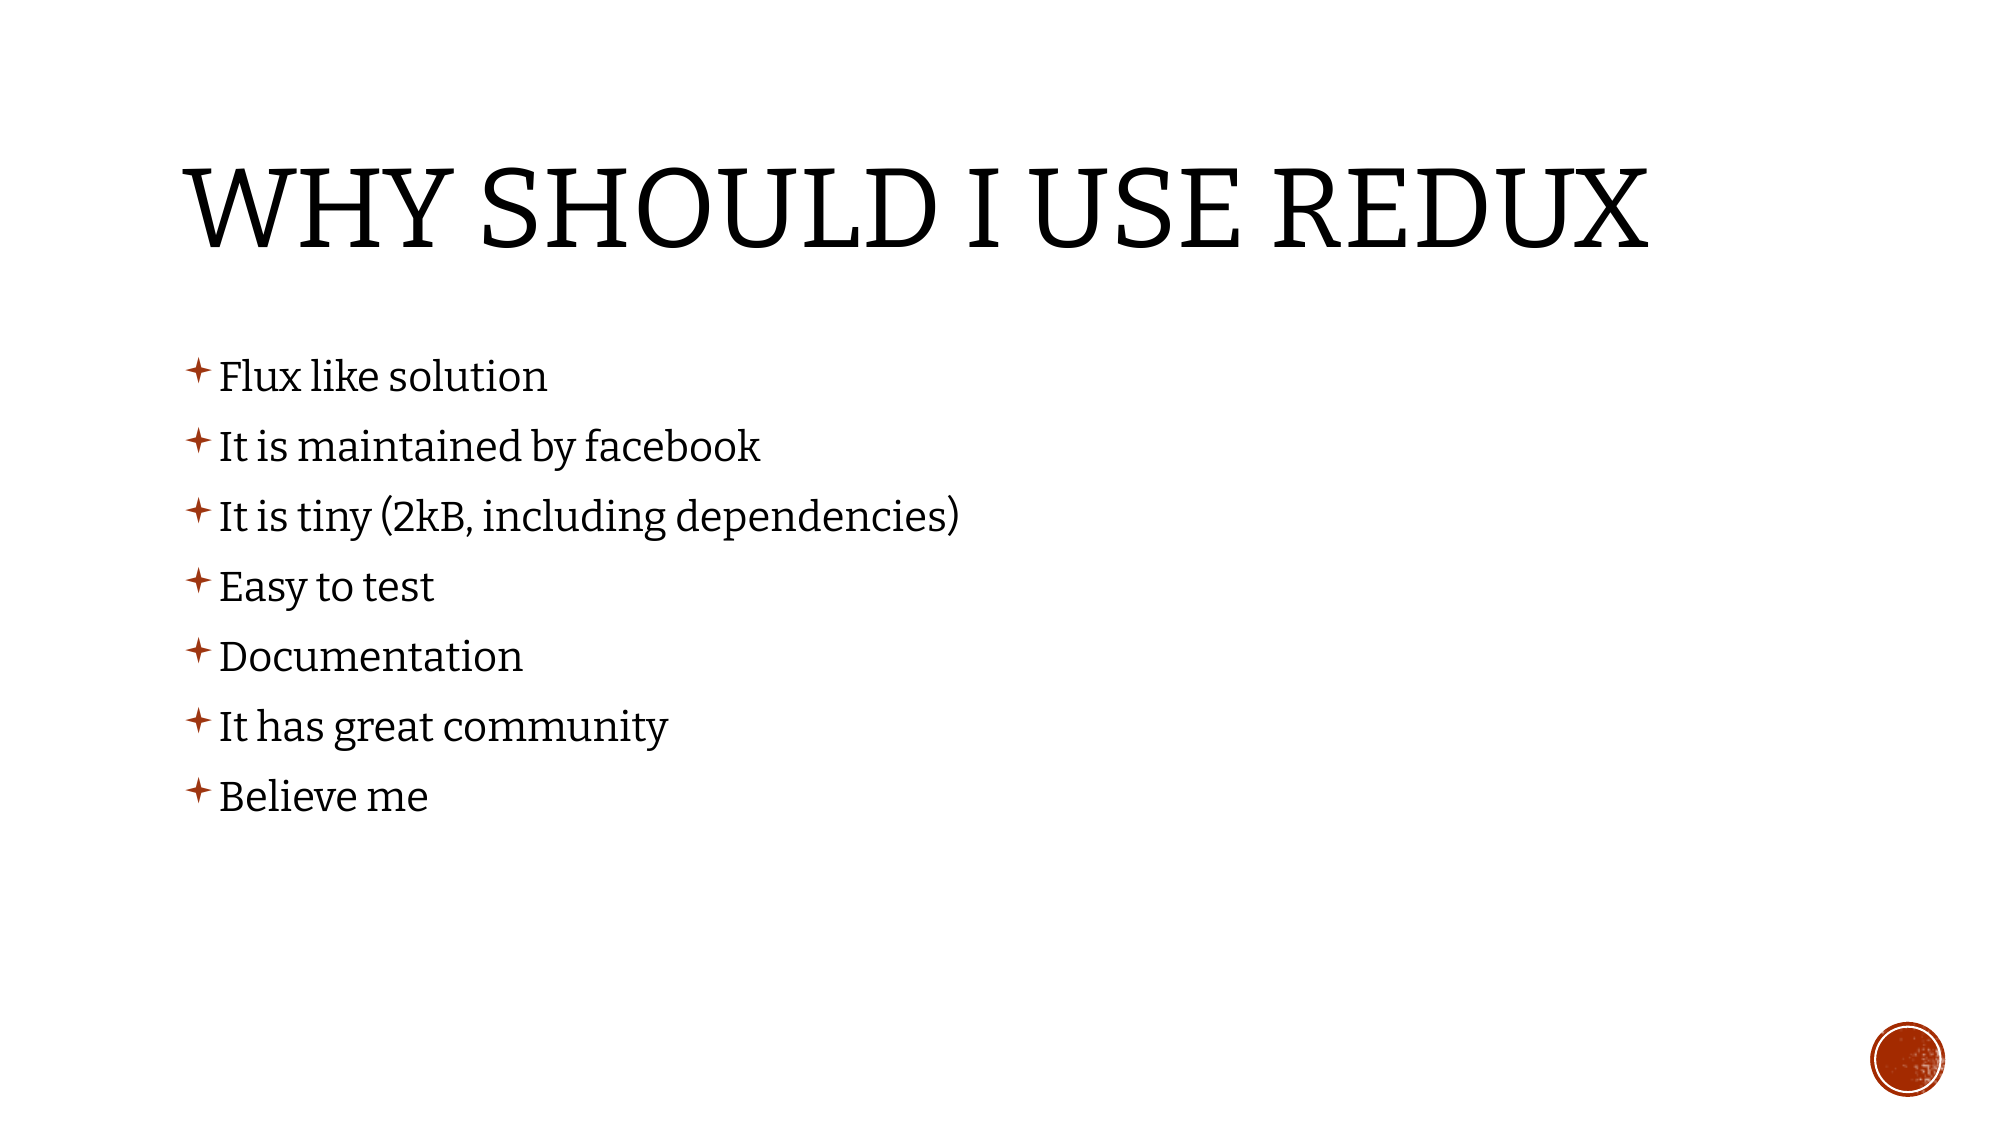

# Why should I use redux
Flux like solution
It is maintained by facebook
It is tiny (2kB, including dependencies)
Easy to test
Documentation
It has great community
Believe me